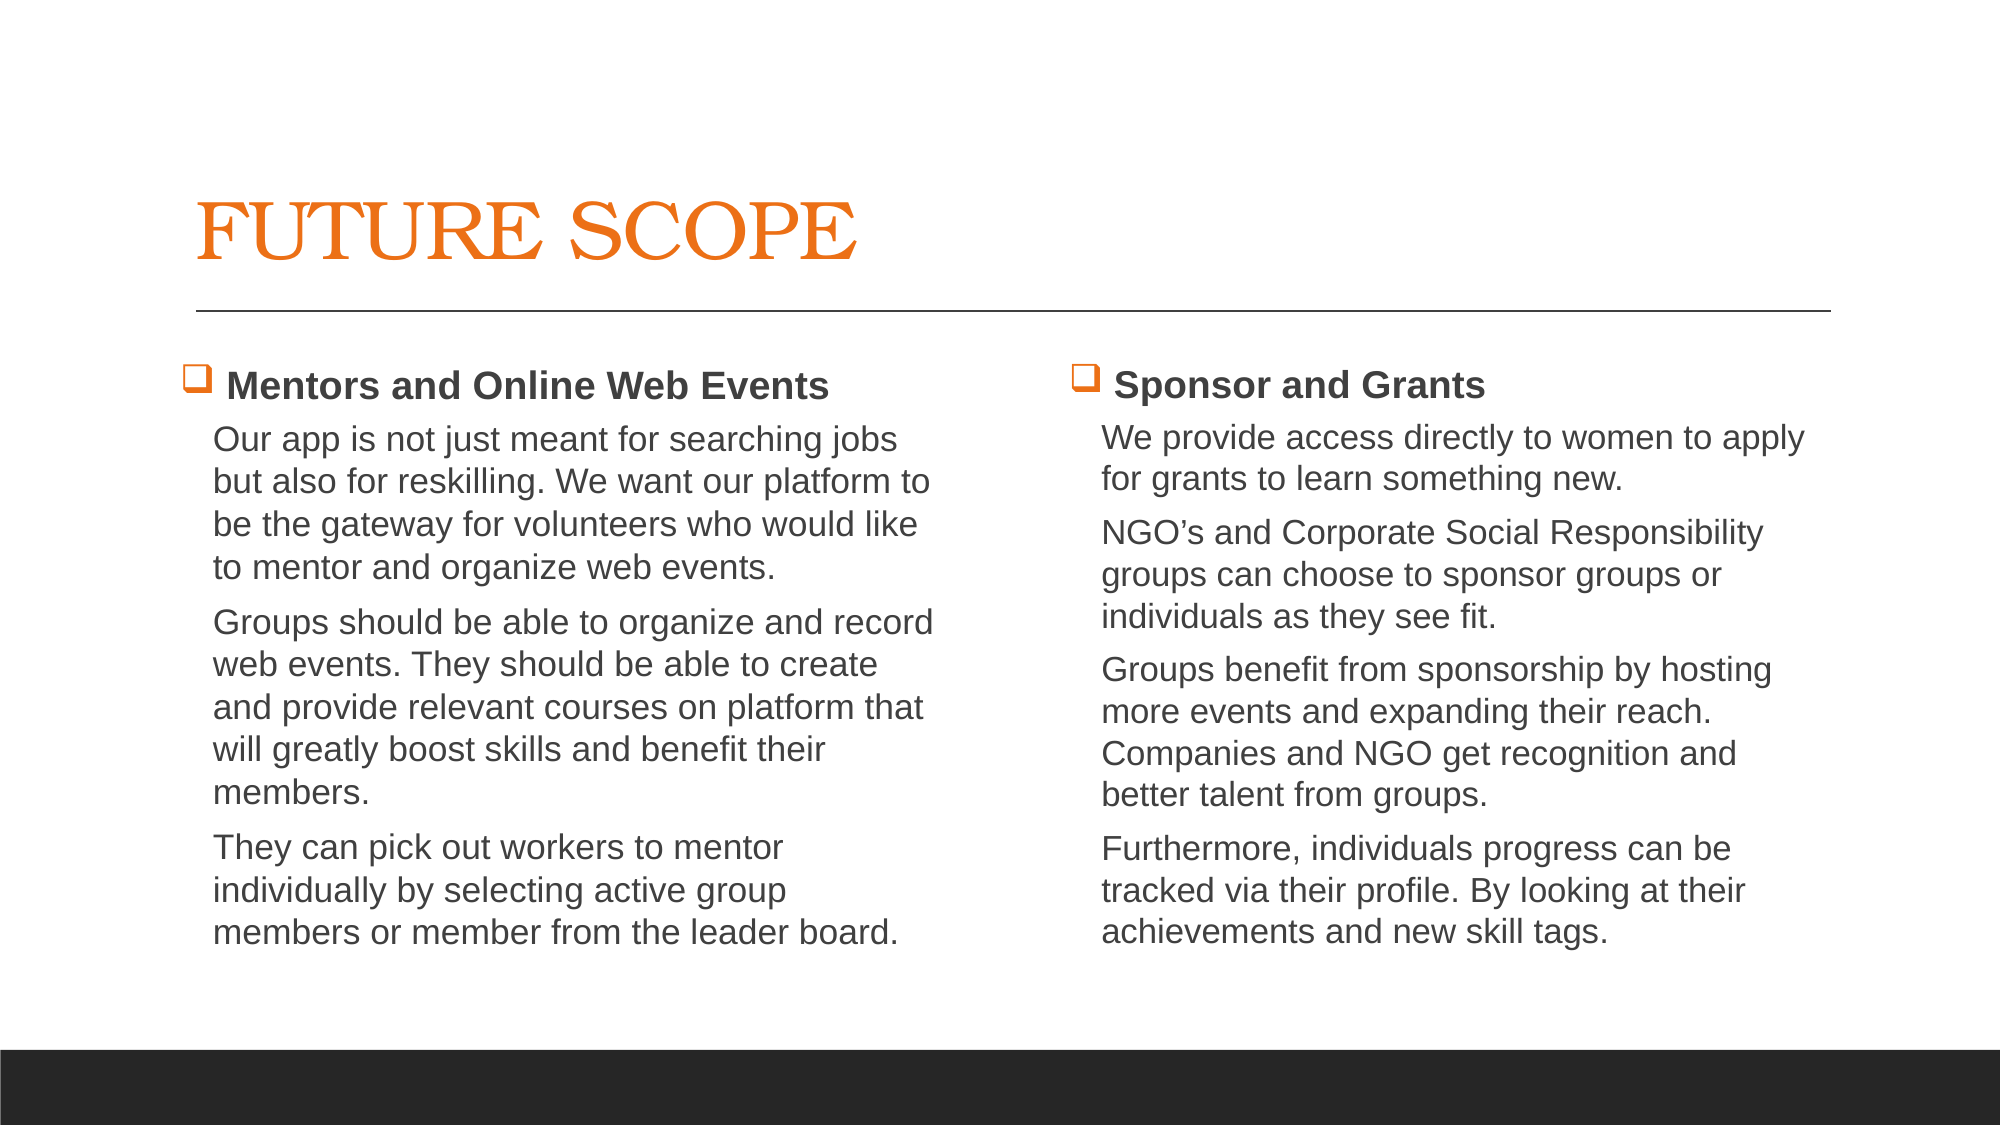

# FUTURE SCOPE
 Mentors and Online Web Events
Our app is not just meant for searching jobs but also for reskilling. We want our platform to be the gateway for volunteers who would like to mentor and organize web events.
Groups should be able to organize and record web events. They should be able to create and provide relevant courses on platform that will greatly boost skills and benefit their members.
They can pick out workers to mentor individually by selecting active group members or member from the leader board.

 Sponsor and Grants
We provide access directly to women to apply for grants to learn something new.
NGO’s and Corporate Social Responsibility groups can choose to sponsor groups or individuals as they see fit.
Groups benefit from sponsorship by hosting more events and expanding their reach. Companies and NGO get recognition and better talent from groups.
Furthermore, individuals progress can be tracked via their profile. By looking at their achievements and new skill tags.